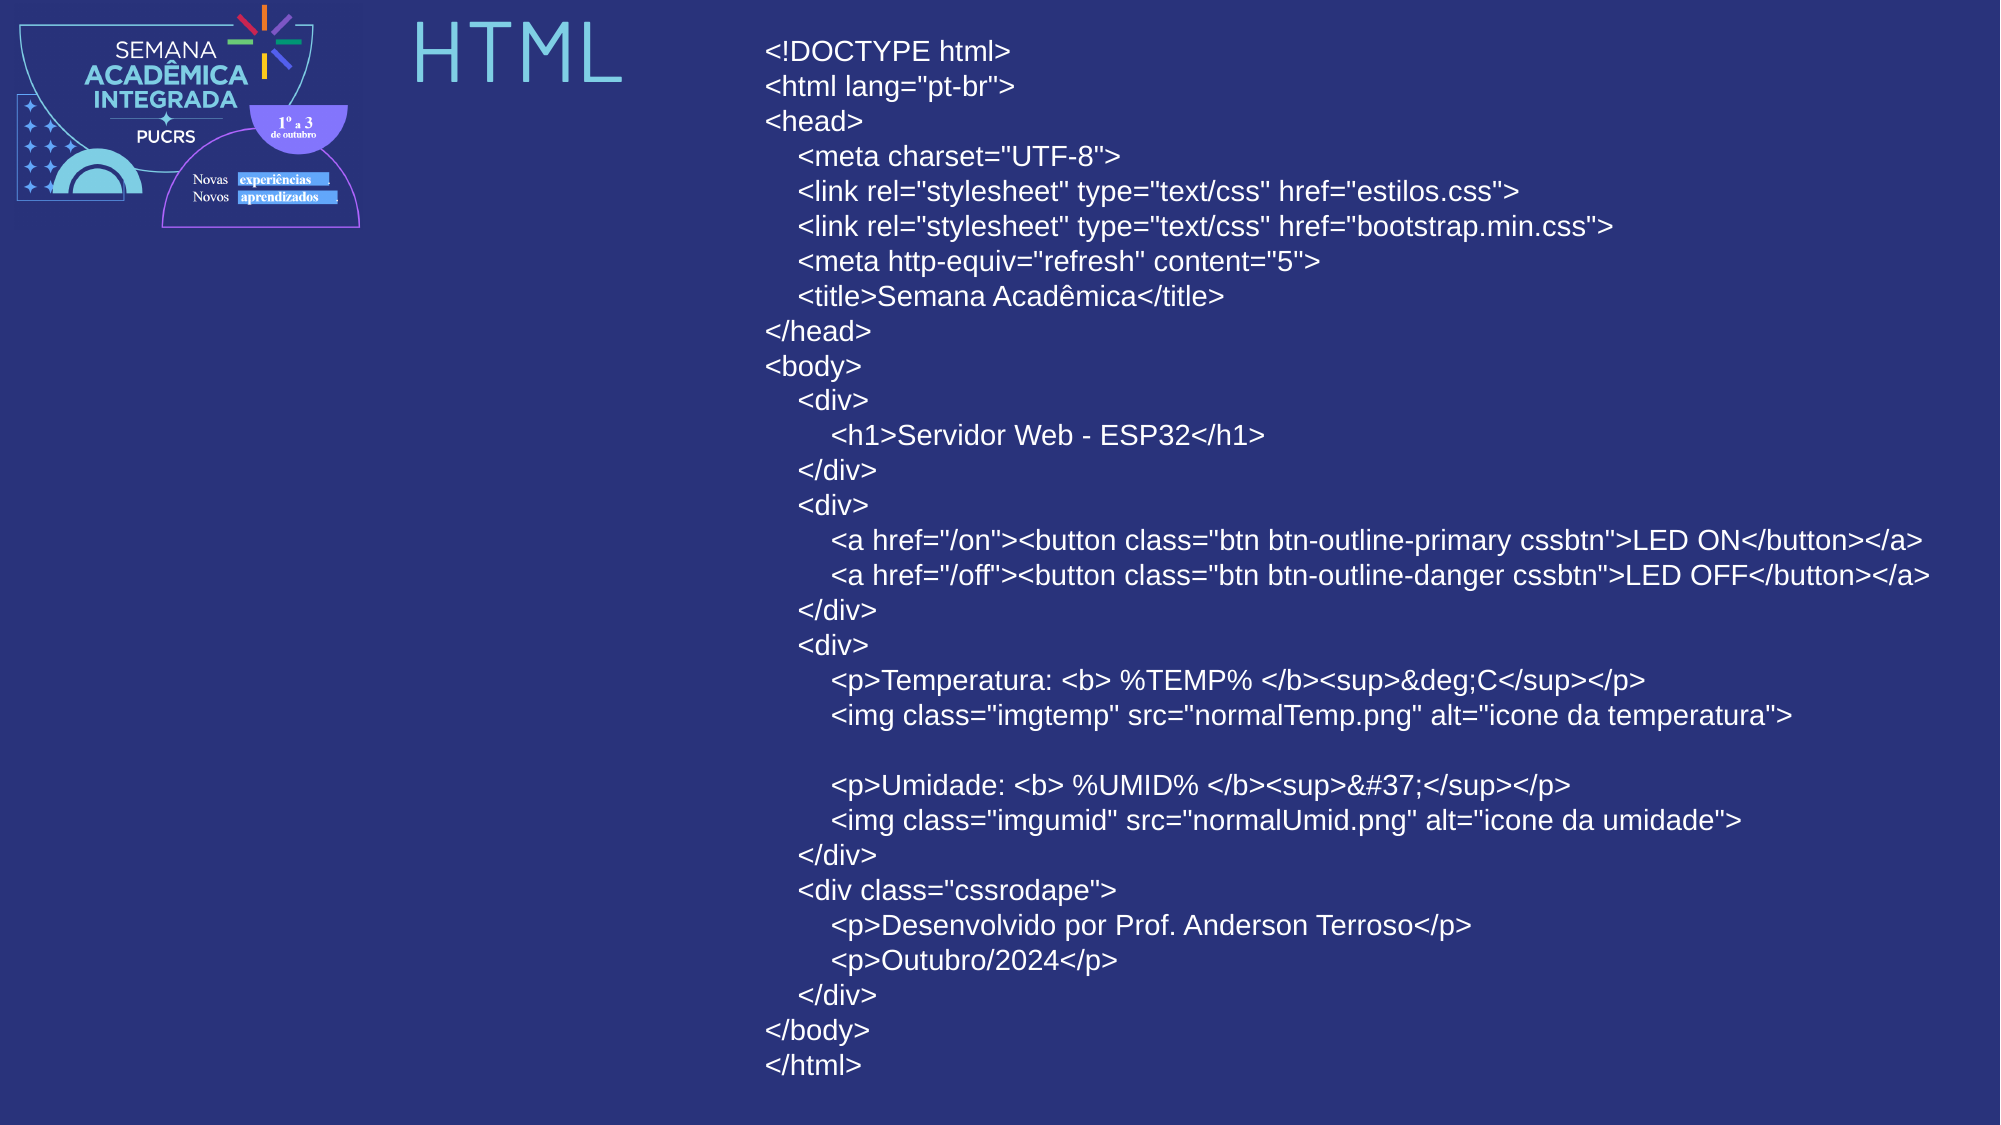

# HTML
<!DOCTYPE html>
<html lang="pt-br">
<head>
    <meta charset="UTF-8">
    <link rel="stylesheet" type="text/css" href="estilos.css">
    <link rel="stylesheet" type="text/css" href="bootstrap.min.css">
    <meta http-equiv="refresh" content="5">
    <title>Semana Acadêmica</title>
</head>
<body>
    <div>
        <h1>Servidor Web - ESP32</h1>
    </div>
    <div>
        <a href="/on"><button class="btn btn-outline-primary cssbtn">LED ON</button></a>
        <a href="/off"><button class="btn btn-outline-danger cssbtn">LED OFF</button></a>
    </div>
    <div>
        <p>Temperatura: <b> %TEMP% </b><sup>&deg;C</sup></p>
        <img class="imgtemp" src="normalTemp.png" alt="icone da temperatura">

        <p>Umidade: <b> %UMID% </b><sup>&#37;</sup></p>
        <img class="imgumid" src="normalUmid.png" alt="icone da umidade">
    </div>
    <div class="cssrodape">
        <p>Desenvolvido por Prof. Anderson Terroso</p>
        <p>Outubro/2024</p>
    </div>
</body>
</html>